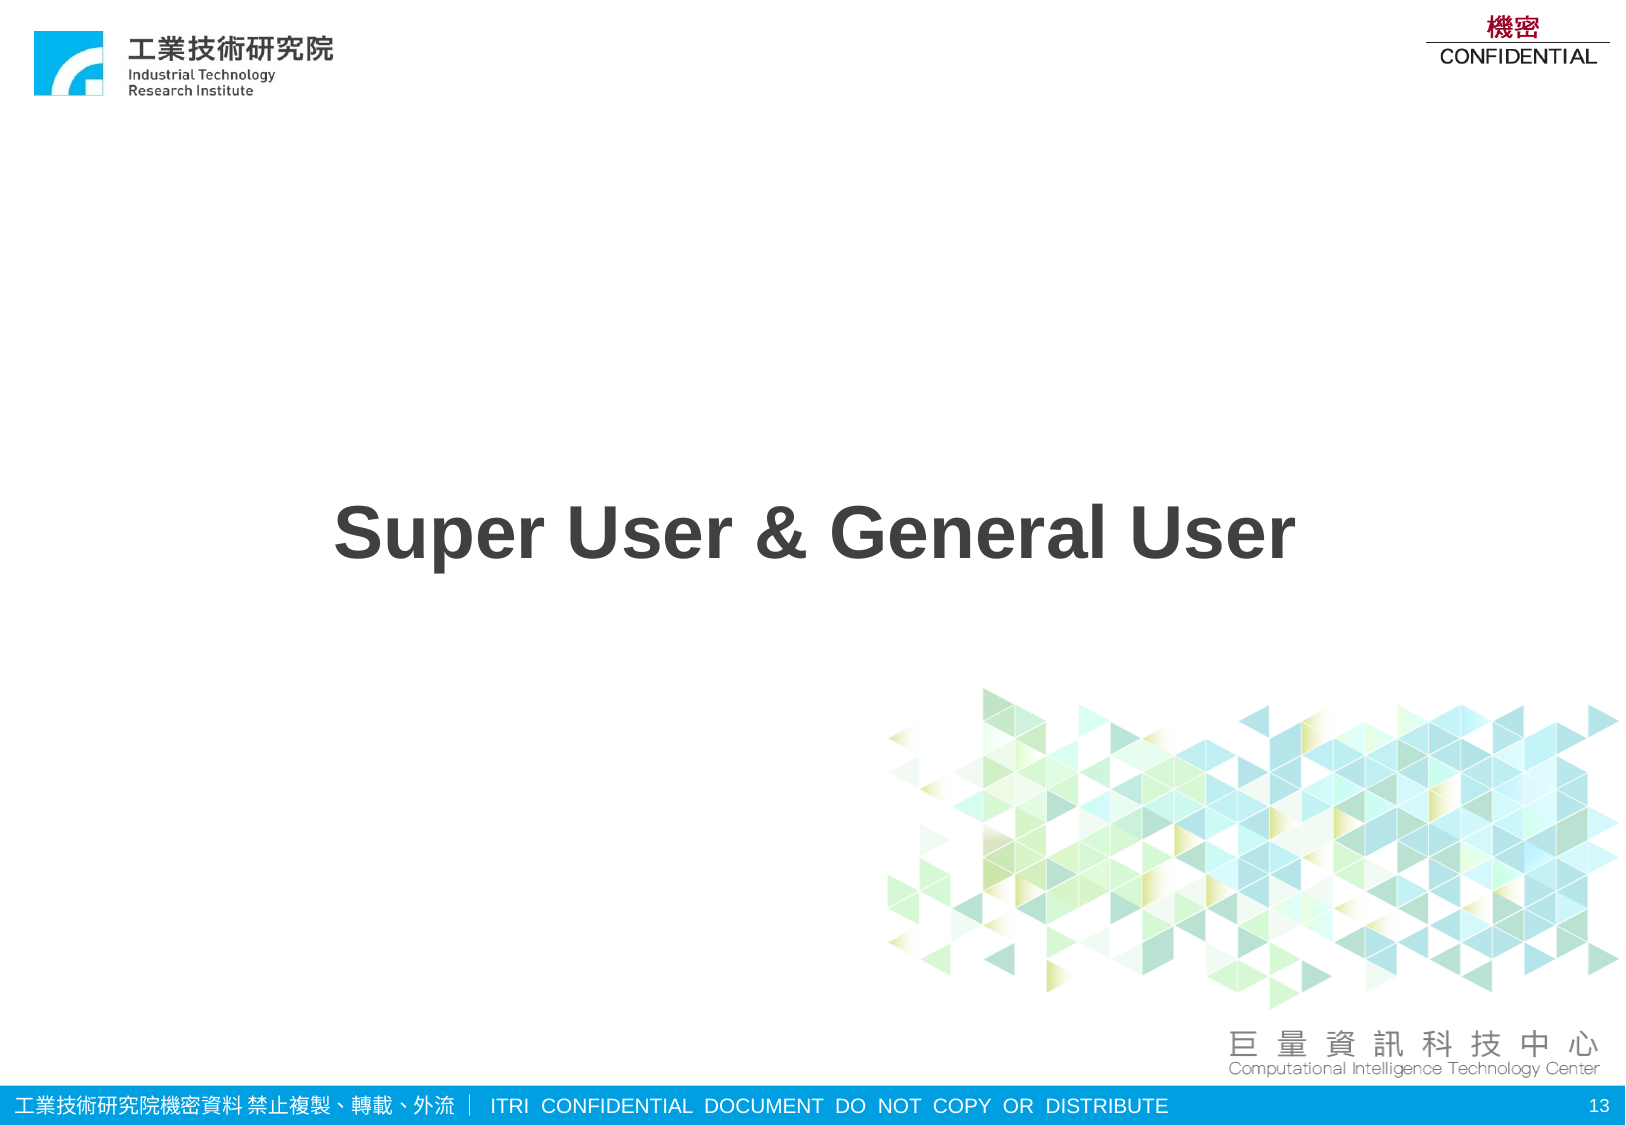

# Super User & General User
13